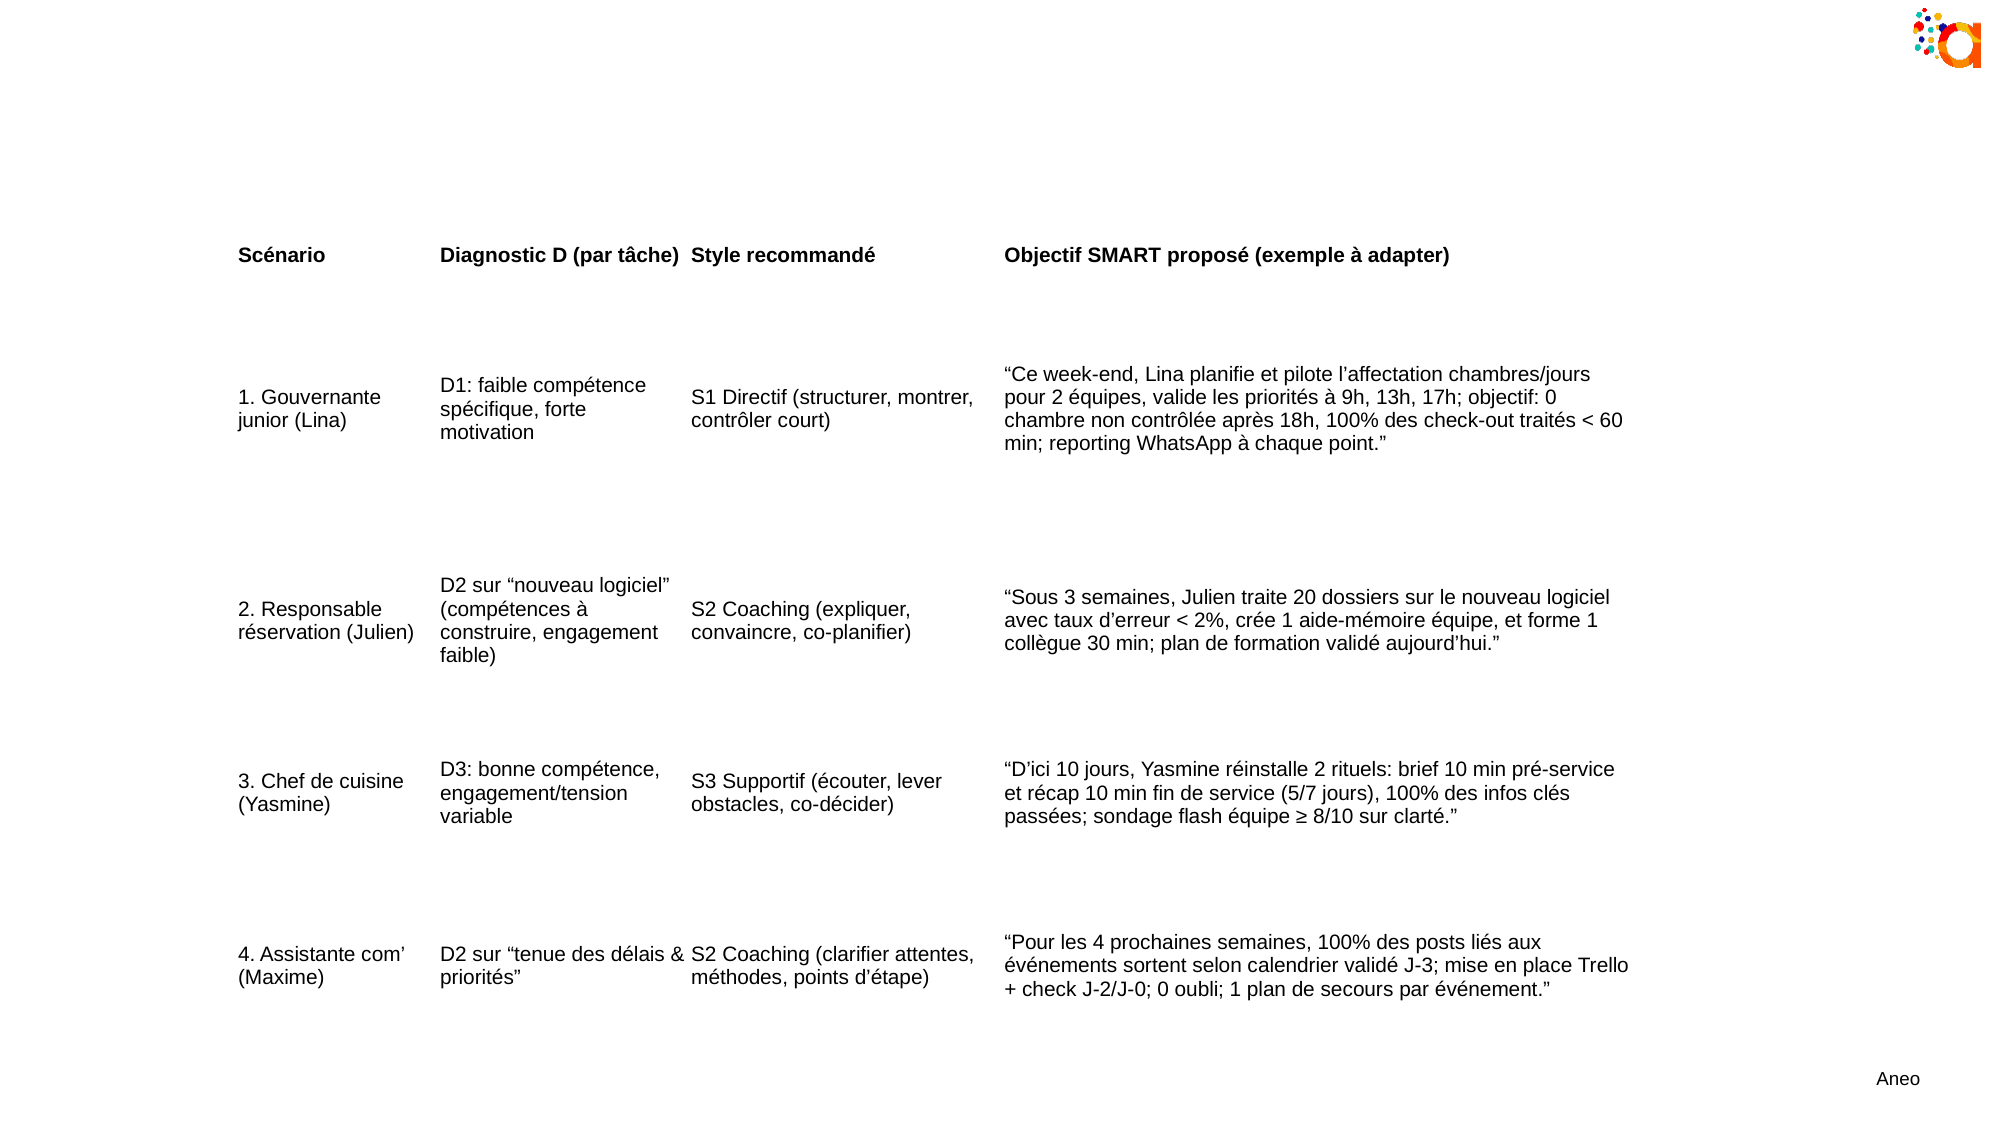

#

| Scénario | Diagnostic D (par tâche) | Style recommandé | Objectif SMART proposé (exemple à adapter) |
| --- | --- | --- | --- |
| 1. Gouvernante junior (Lina) | D1: faible compétence spécifique, forte motivation | S1 Directif (structurer, montrer, contrôler court) | “Ce week‑end, Lina planifie et pilote l’affectation chambres/jours pour 2 équipes, valide les priorités à 9h, 13h, 17h; objectif: 0 chambre non contrôlée après 18h, 100% des check‑out traités < 60 min; reporting WhatsApp à chaque point.” |
| 2. Responsable réservation (Julien) | D2 sur “nouveau logiciel” (compétences à construire, engagement faible) | S2 Coaching (expliquer, convaincre, co‑planifier) | “Sous 3 semaines, Julien traite 20 dossiers sur le nouveau logiciel avec taux d’erreur < 2%, crée 1 aide‑mémoire équipe, et forme 1 collègue 30 min; plan de formation validé aujourd’hui.” |
| 3. Chef de cuisine (Yasmine) | D3: bonne compétence, engagement/tension variable | S3 Supportif (écouter, lever obstacles, co‑décider) | “D’ici 10 jours, Yasmine réinstalle 2 rituels: brief 10 min pré‑service et récap 10 min fin de service (5/7 jours), 100% des infos clés passées; sondage flash équipe ≥ 8/10 sur clarté.” |
| 4. Assistante com’ (Maxime) | D2 sur “tenue des délais & priorités” | S2 Coaching (clarifier attentes, méthodes, points d’étape) | “Pour les 4 prochaines semaines, 100% des posts liés aux événements sortent selon calendrier validé J‑3; mise en place Trello + check J‑2/J‑0; 0 oubli; 1 plan de secours par événement.” |